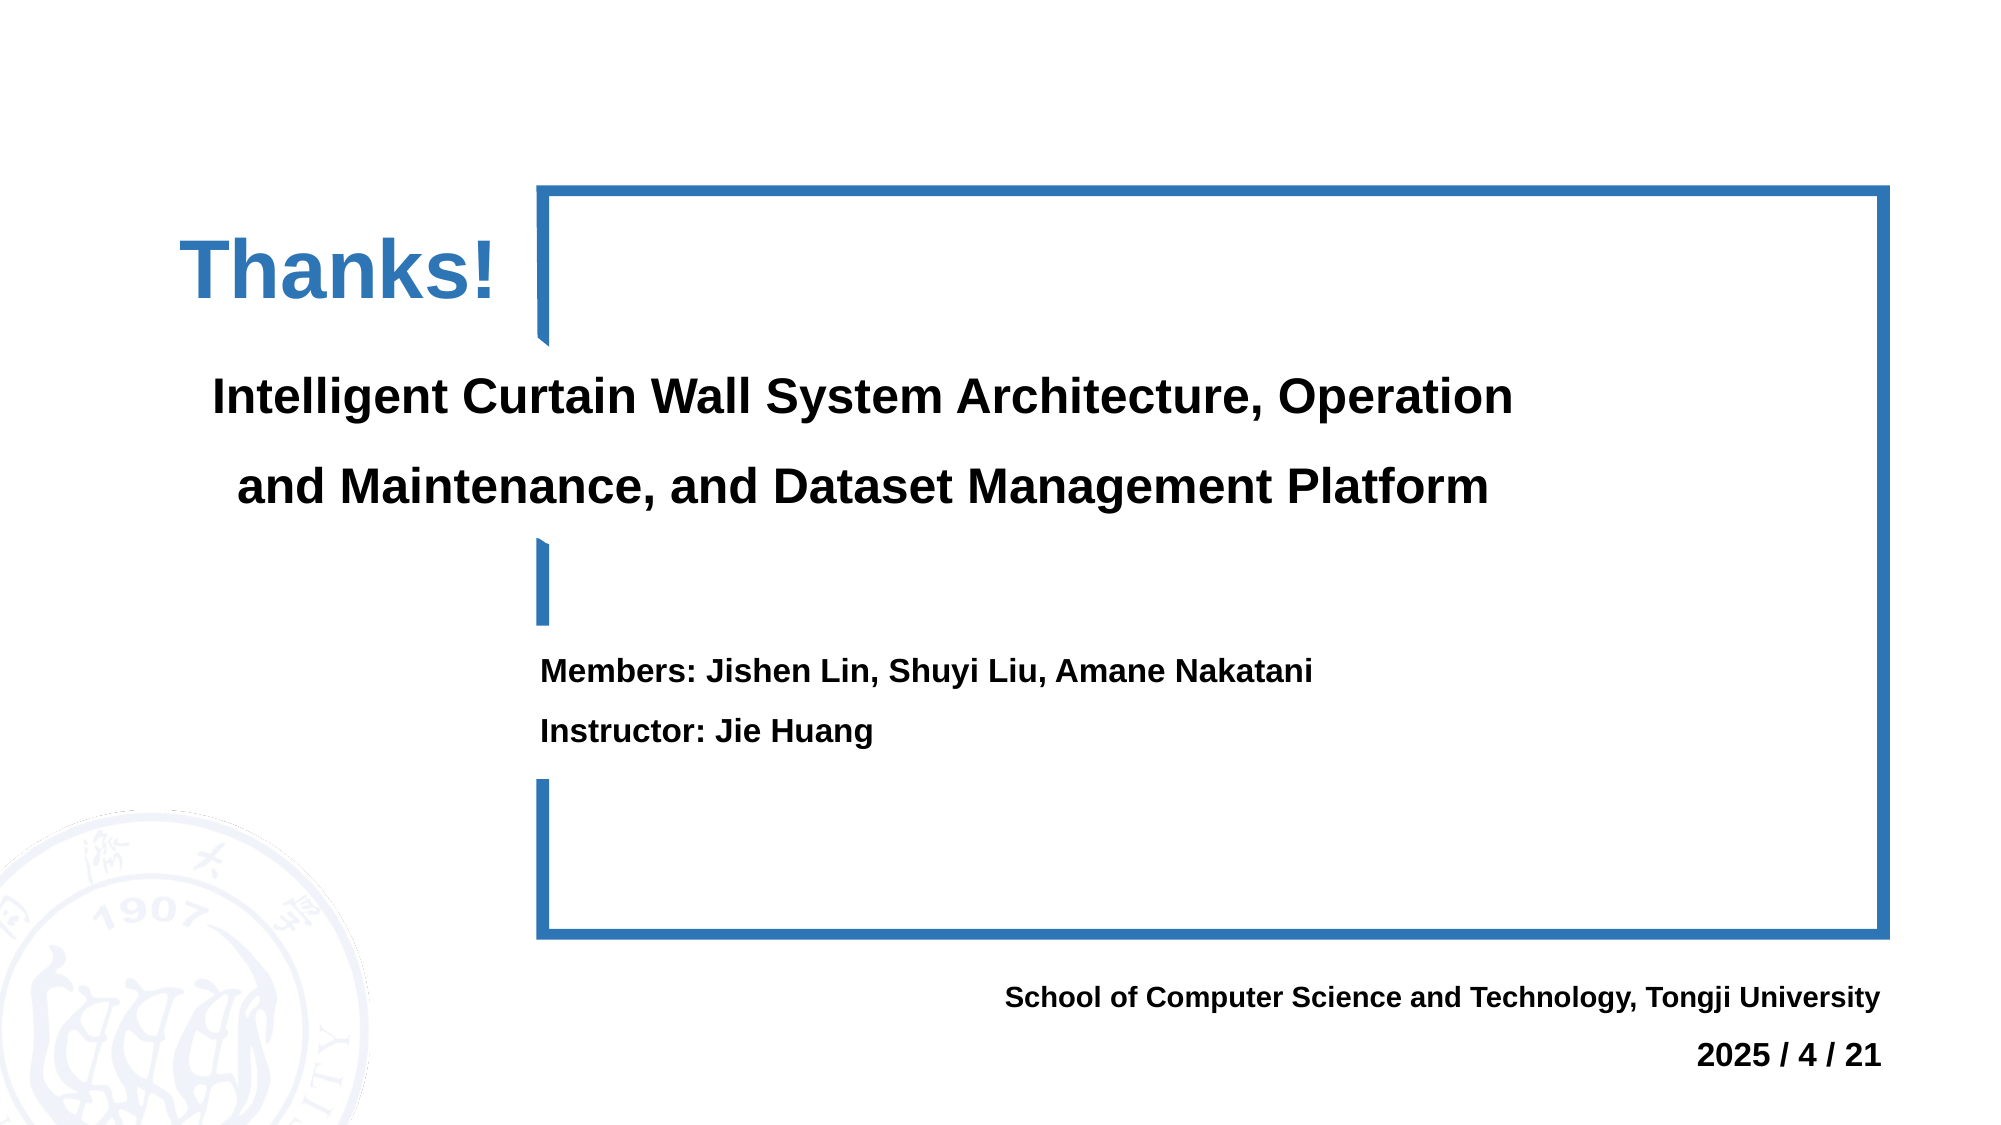

Thanks!
# Intelligent Curtain Wall System Architecture, Operation and Maintenance, and Dataset Management Platform
Members: Jishen Lin, Shuyi Liu, Amane Nakatani
Instructor: Jie Huang
School of Computer Science and Technology, Tongji University
2025 / 4 / 21